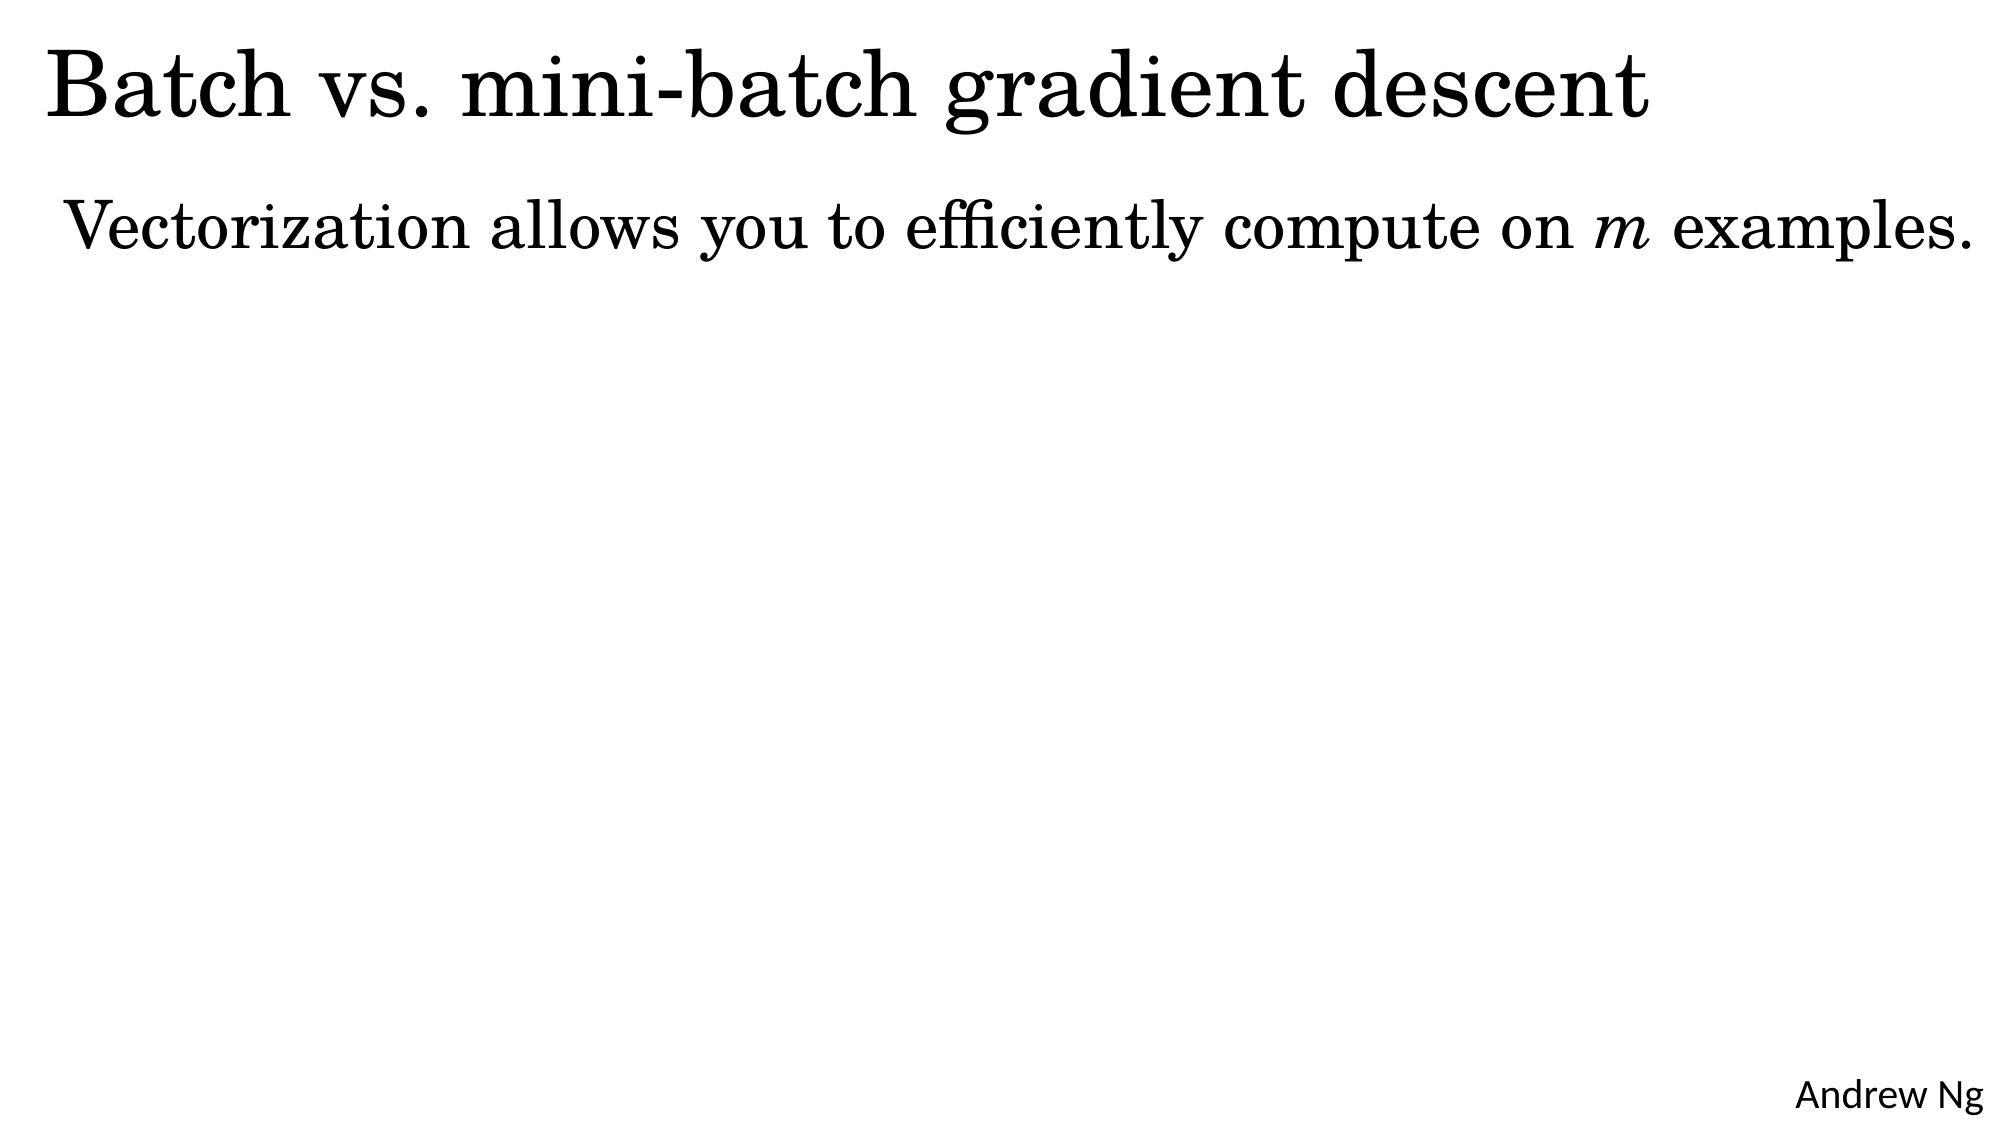

# Batch vs. mini-batch gradient descent
Vectorization allows you to efficiently compute on m examples.